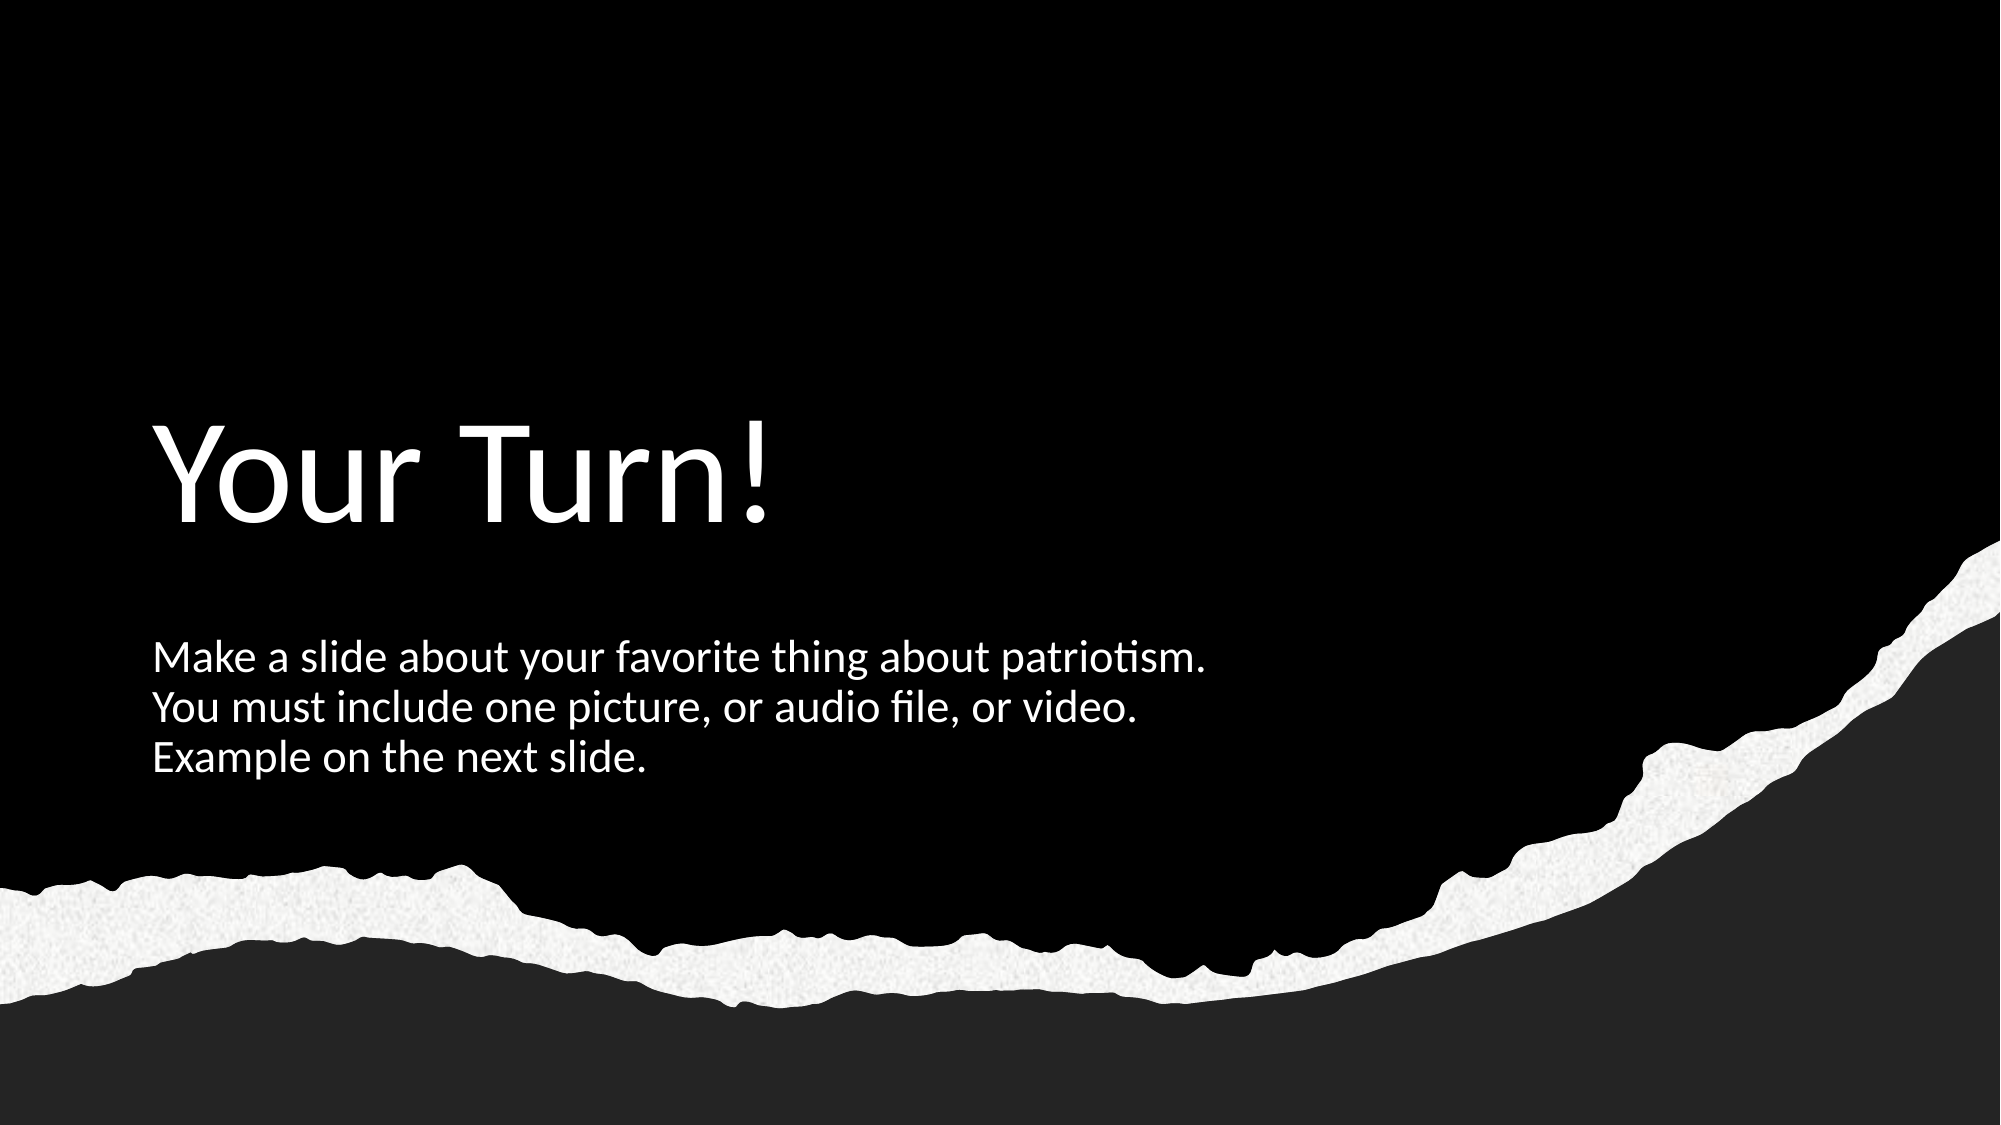

# Your Turn!

Make a slide about your favorite thing about patriotism. You must include one picture, or audio file, or video. Example on the next slide.